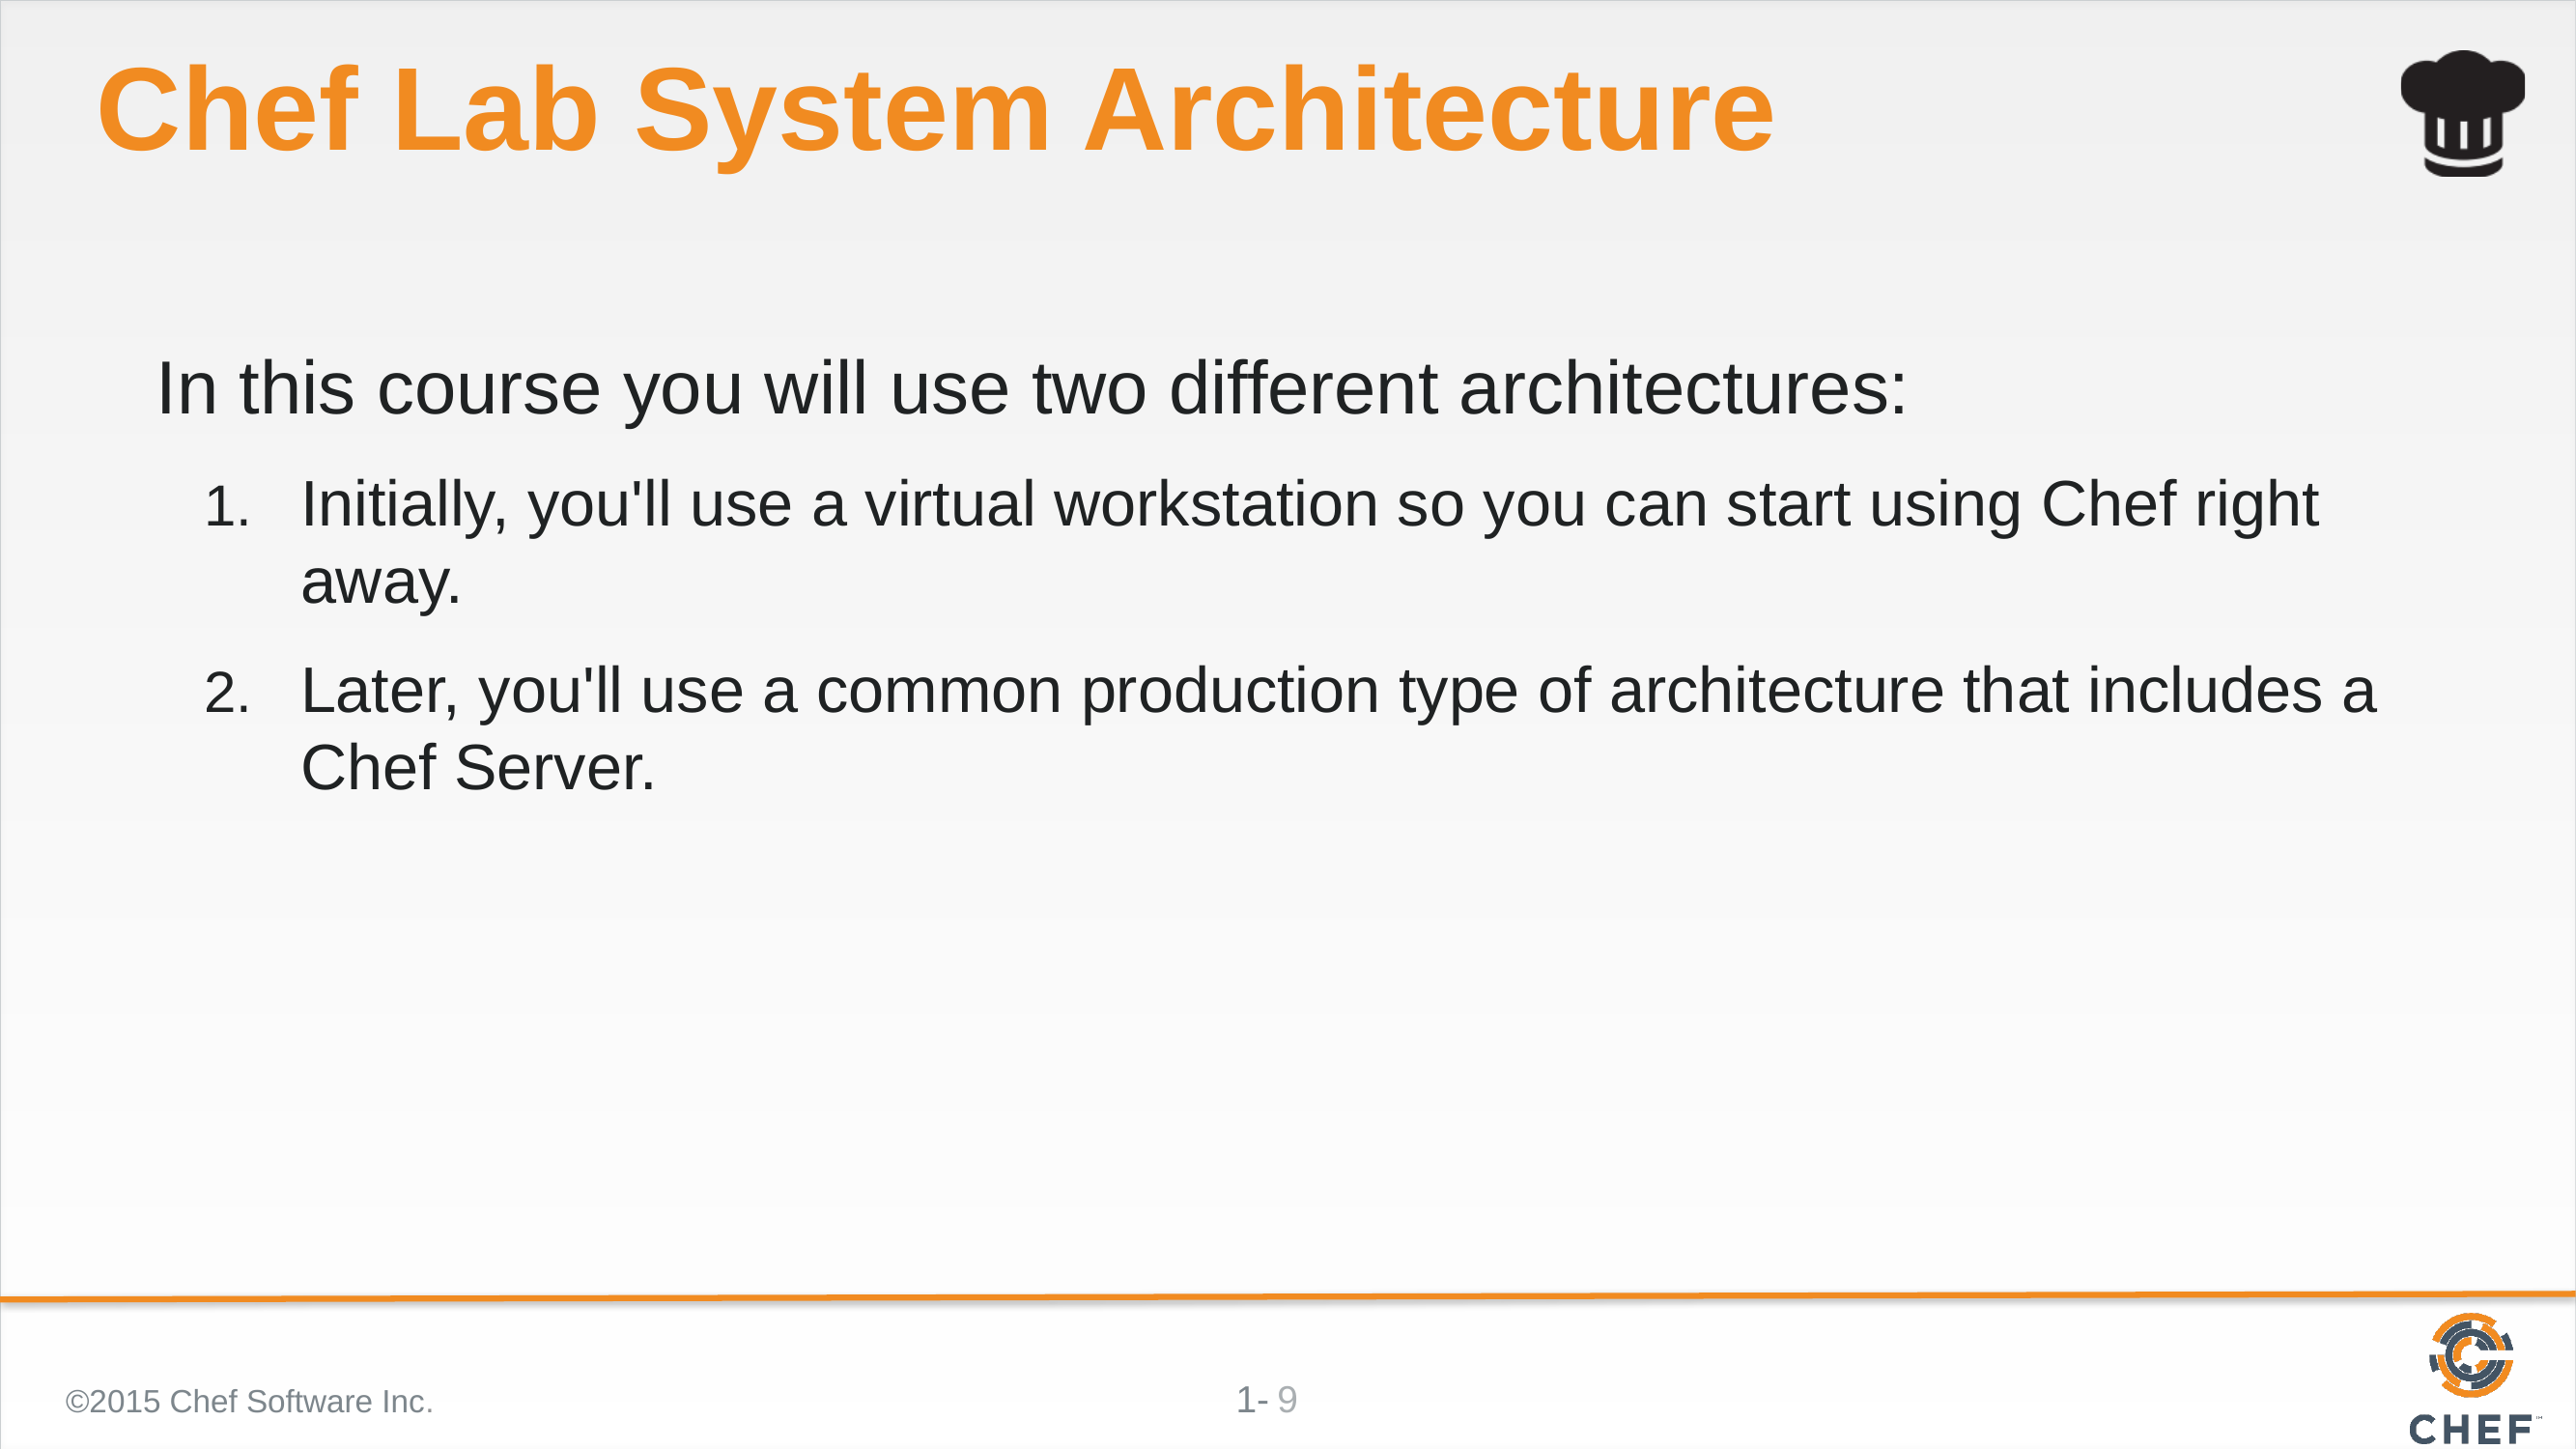

# Chef Lab System Architecture
In this course you will use two different architectures:
Initially, you'll use a virtual workstation so you can start using Chef right away.
Later, you'll use a common production type of architecture that includes a Chef Server.
©2015 Chef Software Inc.
9